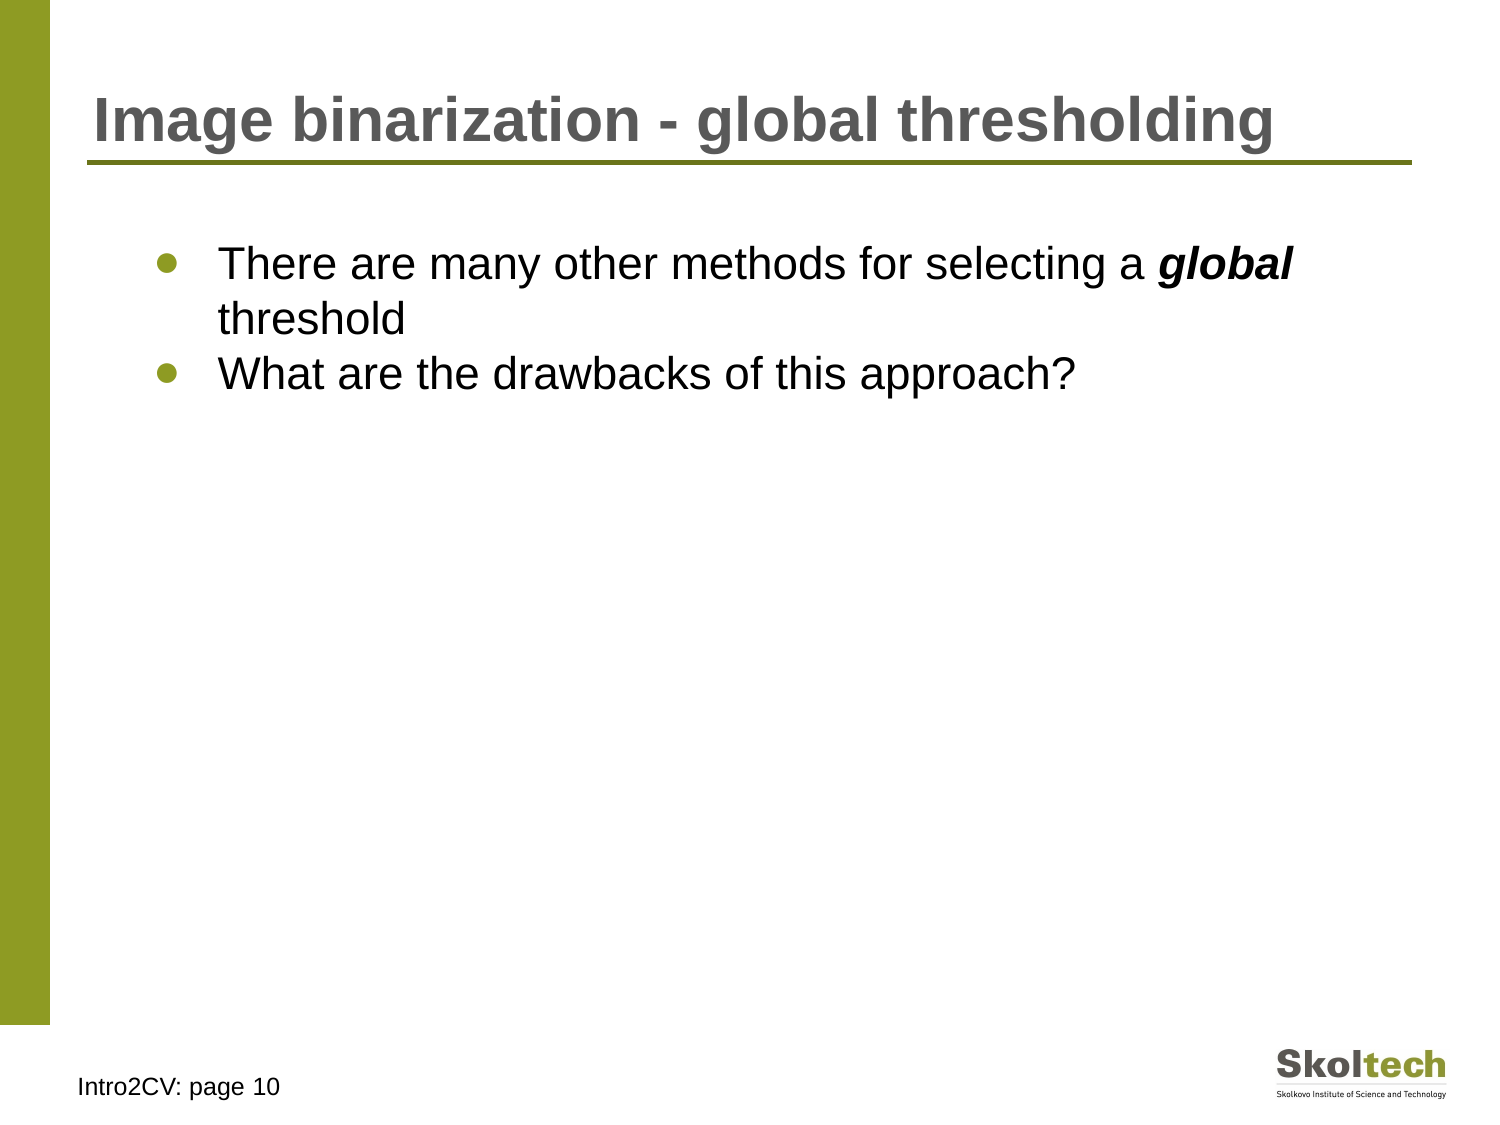

# Image binarization - global thresholding
There are many other methods for selecting a global threshold
What are the drawbacks of this approach?

Intro2CV: page 10